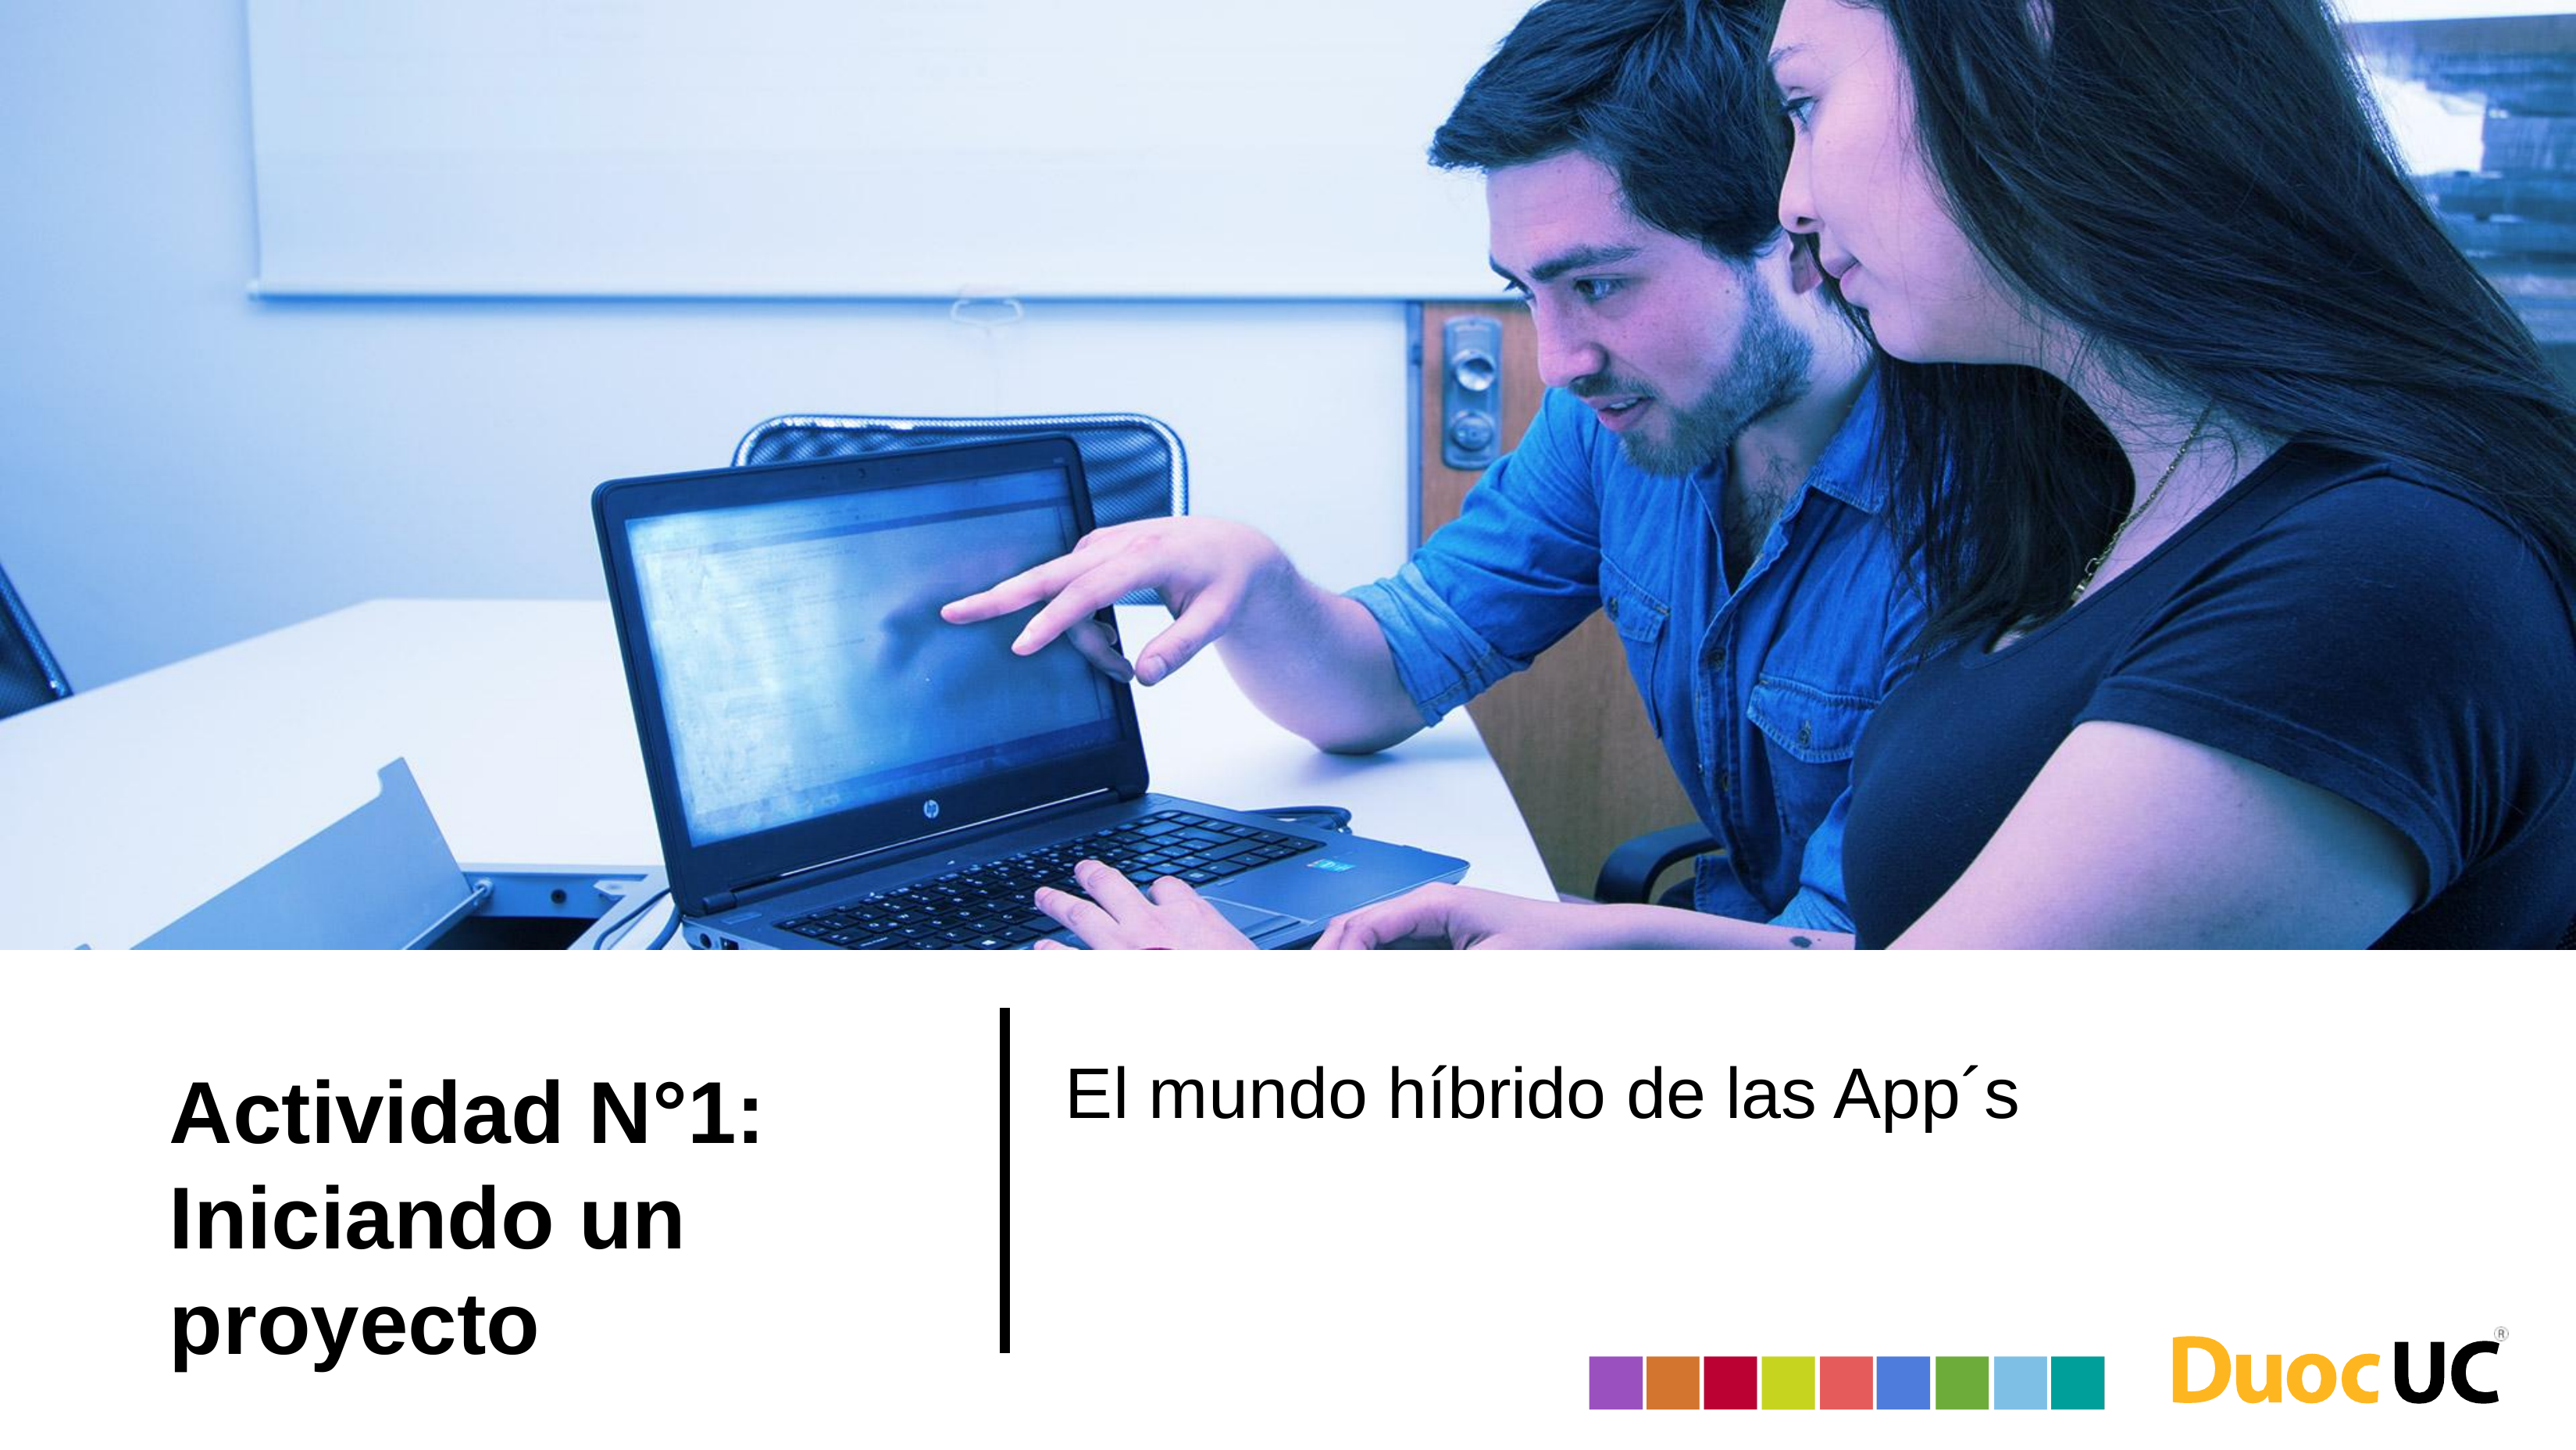

El mundo híbrido de las App´s
# Actividad N°1: Iniciando un proyecto